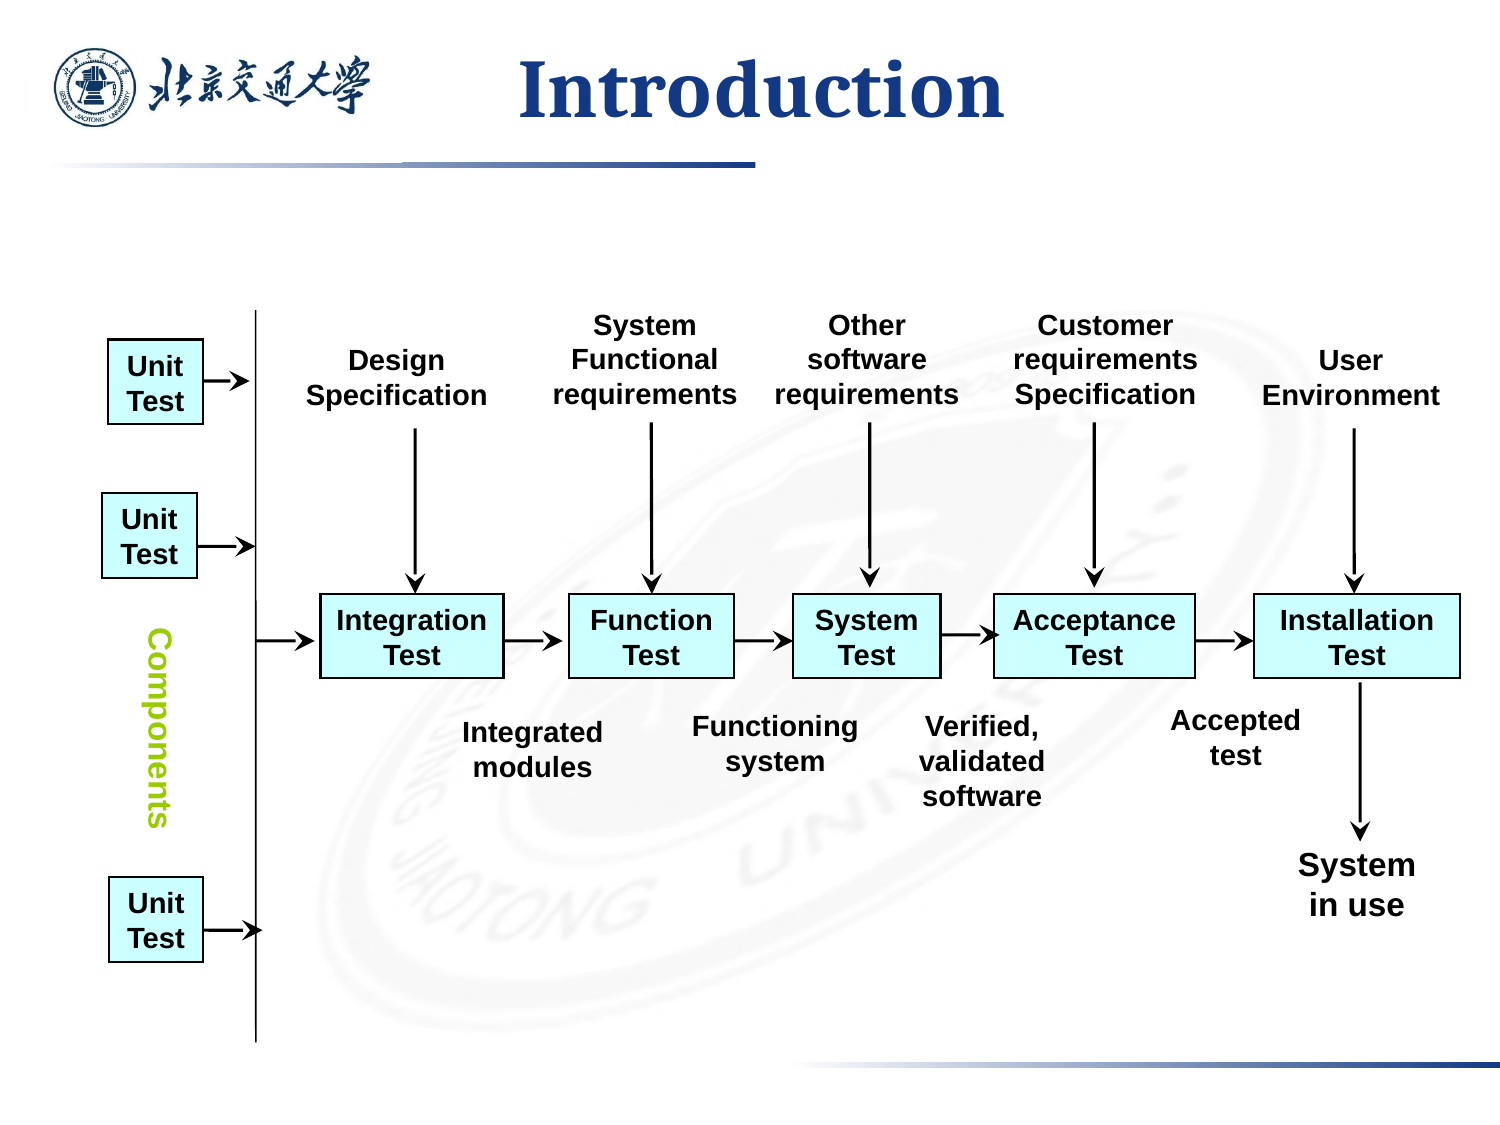

25
# Introduction
System Functional requirements
Other software requirements
Customer requirements Specification

Design Specification
User Environment
Unit Test

Unit Test

Components
Integration Test
Function Test
System Test
Acceptance Test
Installation Test

Accepted test
Functioning system
Verified, validated software
Integrated modules
System in use
Unit Test